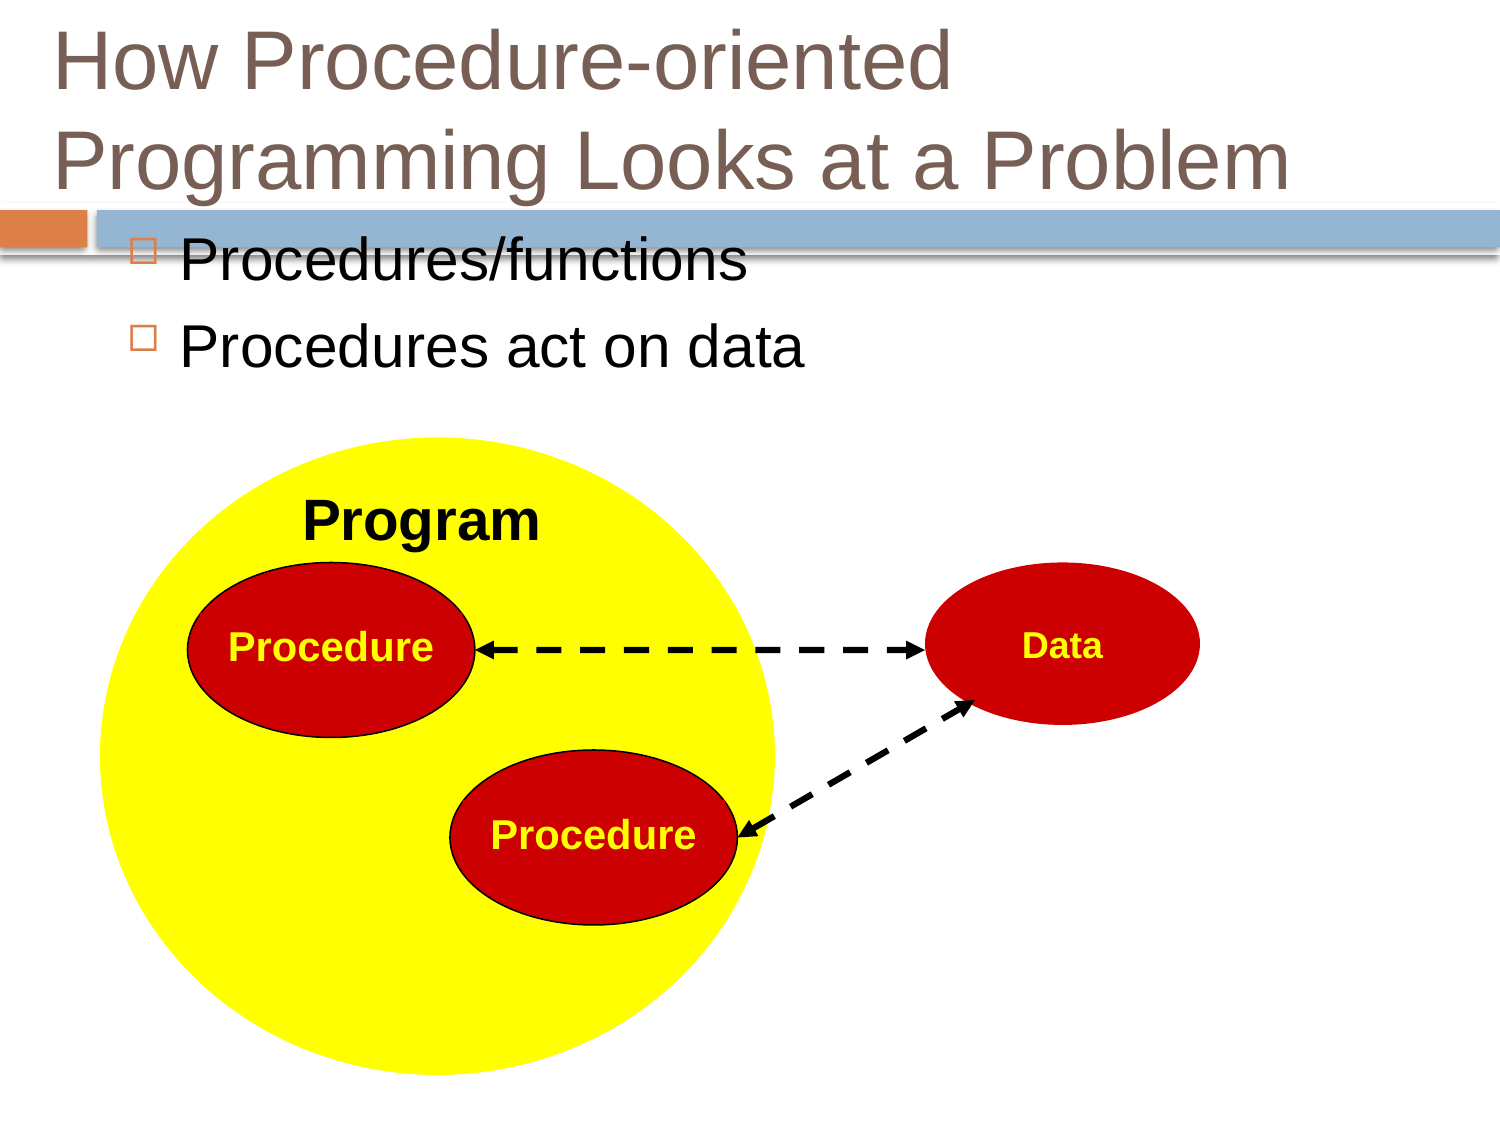

# How Procedure-oriented Programming Looks at a Problem
Procedures/functions
Procedures act on data

Program

Procedure
Data

Procedure